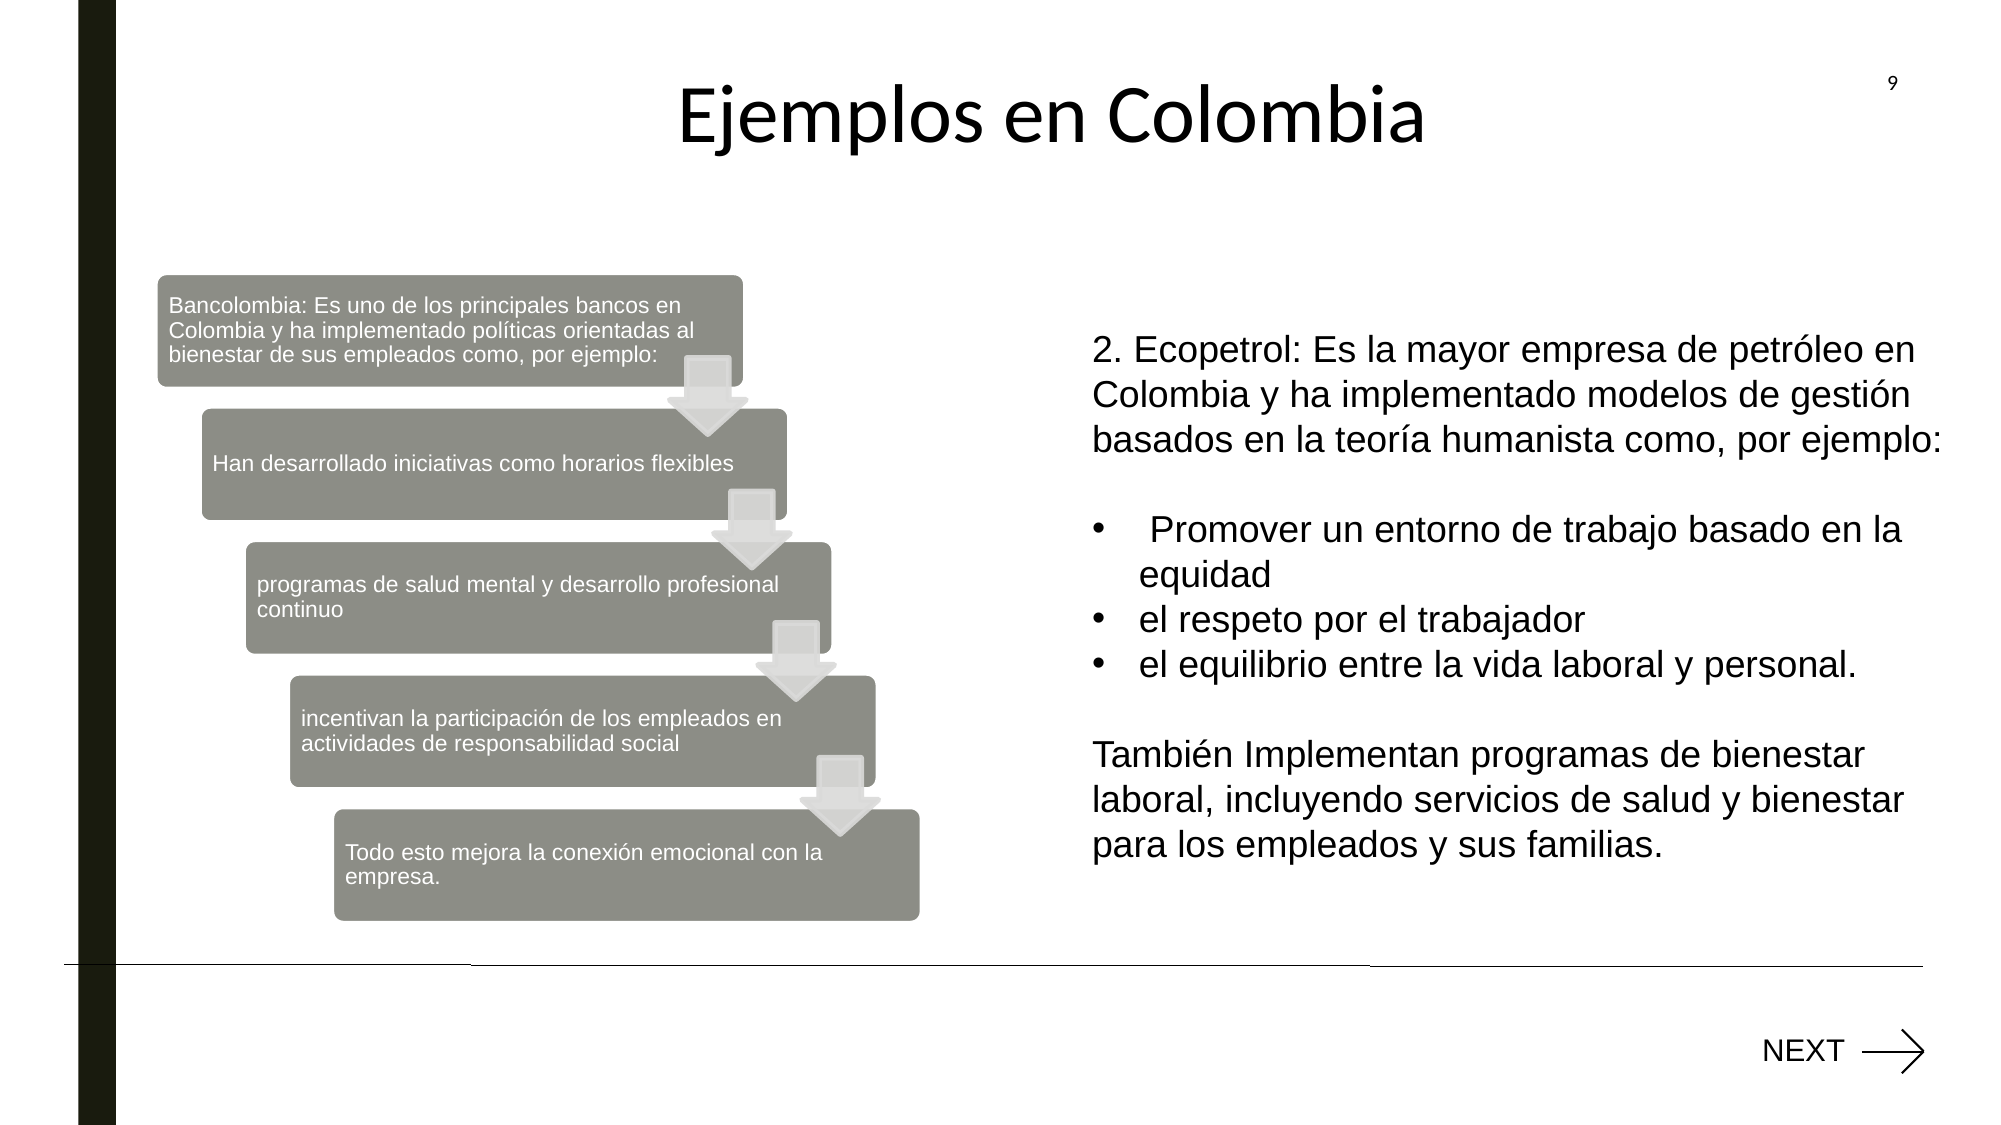

Ejemplos en Colombia
9
Bancolombia: Es uno de los principales bancos en Colombia y ha implementado políticas orientadas al bienestar de sus empleados como, por ejemplo:
Han desarrollado iniciativas como horarios flexibles
programas de salud mental y desarrollo profesional continuo
incentivan la participación de los empleados en actividades de responsabilidad social
Todo esto mejora la conexión emocional con la empresa.

2. Ecopetrol: Es la mayor empresa de petróleo en Colombia y ha implementado modelos de gestión basados en la teoría humanista como, por ejemplo:

 Promover un entorno de trabajo basado en la equidad
el respeto por el trabajador
el equilibrio entre la vida laboral y personal.

También Implementan programas de bienestar laboral, incluyendo servicios de salud y bienestar para los empleados y sus familias.